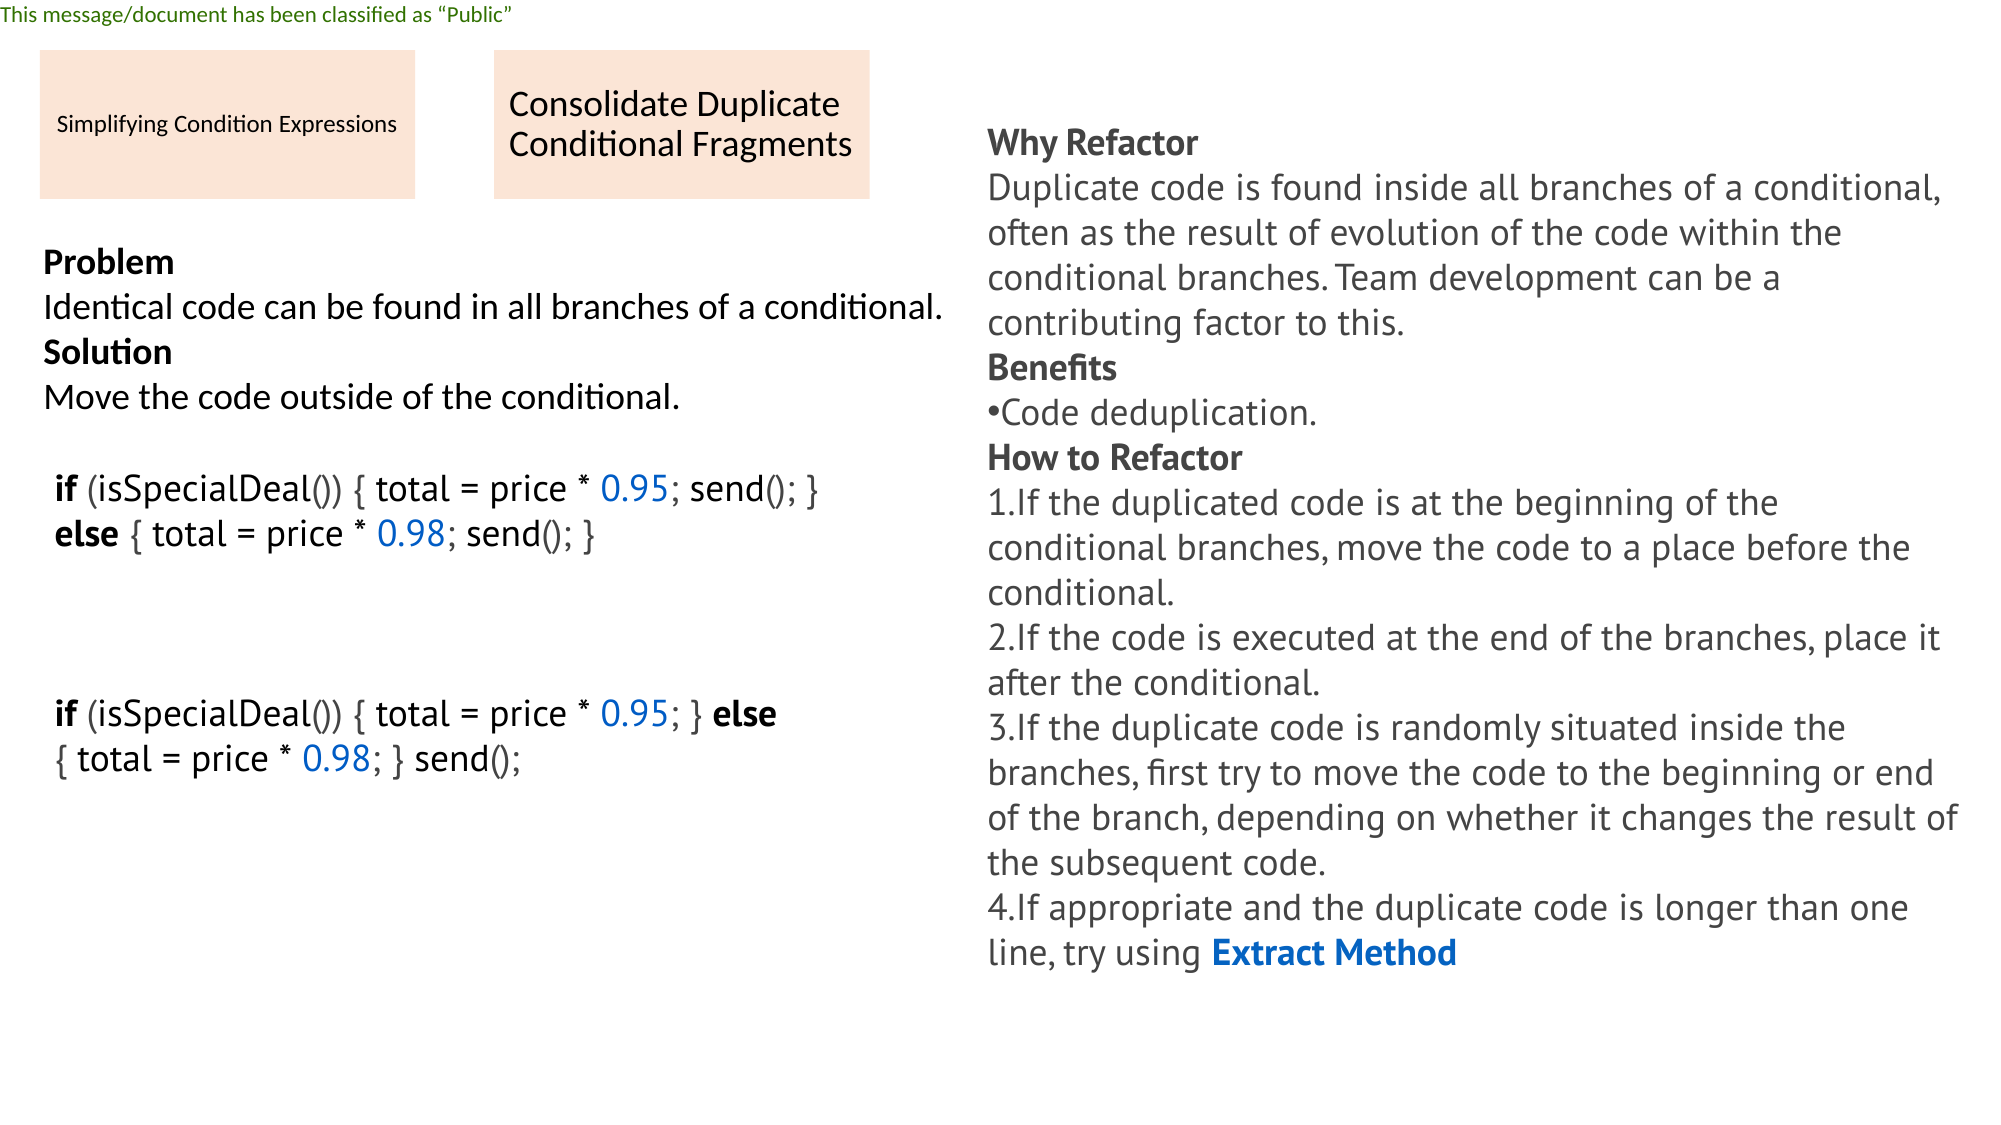

Simplifying Condition Expressions
Consolidate Duplicate Conditional Fragments
Why Refactor
Duplicate code is found inside all branches of a conditional, often as the result of evolution of the code within the conditional branches. Team development can be a contributing factor to this.
Benefits
Code deduplication.
How to Refactor
If the duplicated code is at the beginning of the conditional branches, move the code to a place before the conditional.
If the code is executed at the end of the branches, place it after the conditional.
If the duplicate code is randomly situated inside the branches, first try to move the code to the beginning or end of the branch, depending on whether it changes the result of the subsequent code.
If appropriate and the duplicate code is longer than one line, try using Extract Method
Problem
Identical code can be found in all branches of a conditional.
Solution
Move the code outside of the conditional.
if (isSpecialDeal()) { total = price * 0.95; send(); } else { total = price * 0.98; send(); }

if (isSpecialDeal()) { total = price * 0.95; } else { total = price * 0.98; } send();